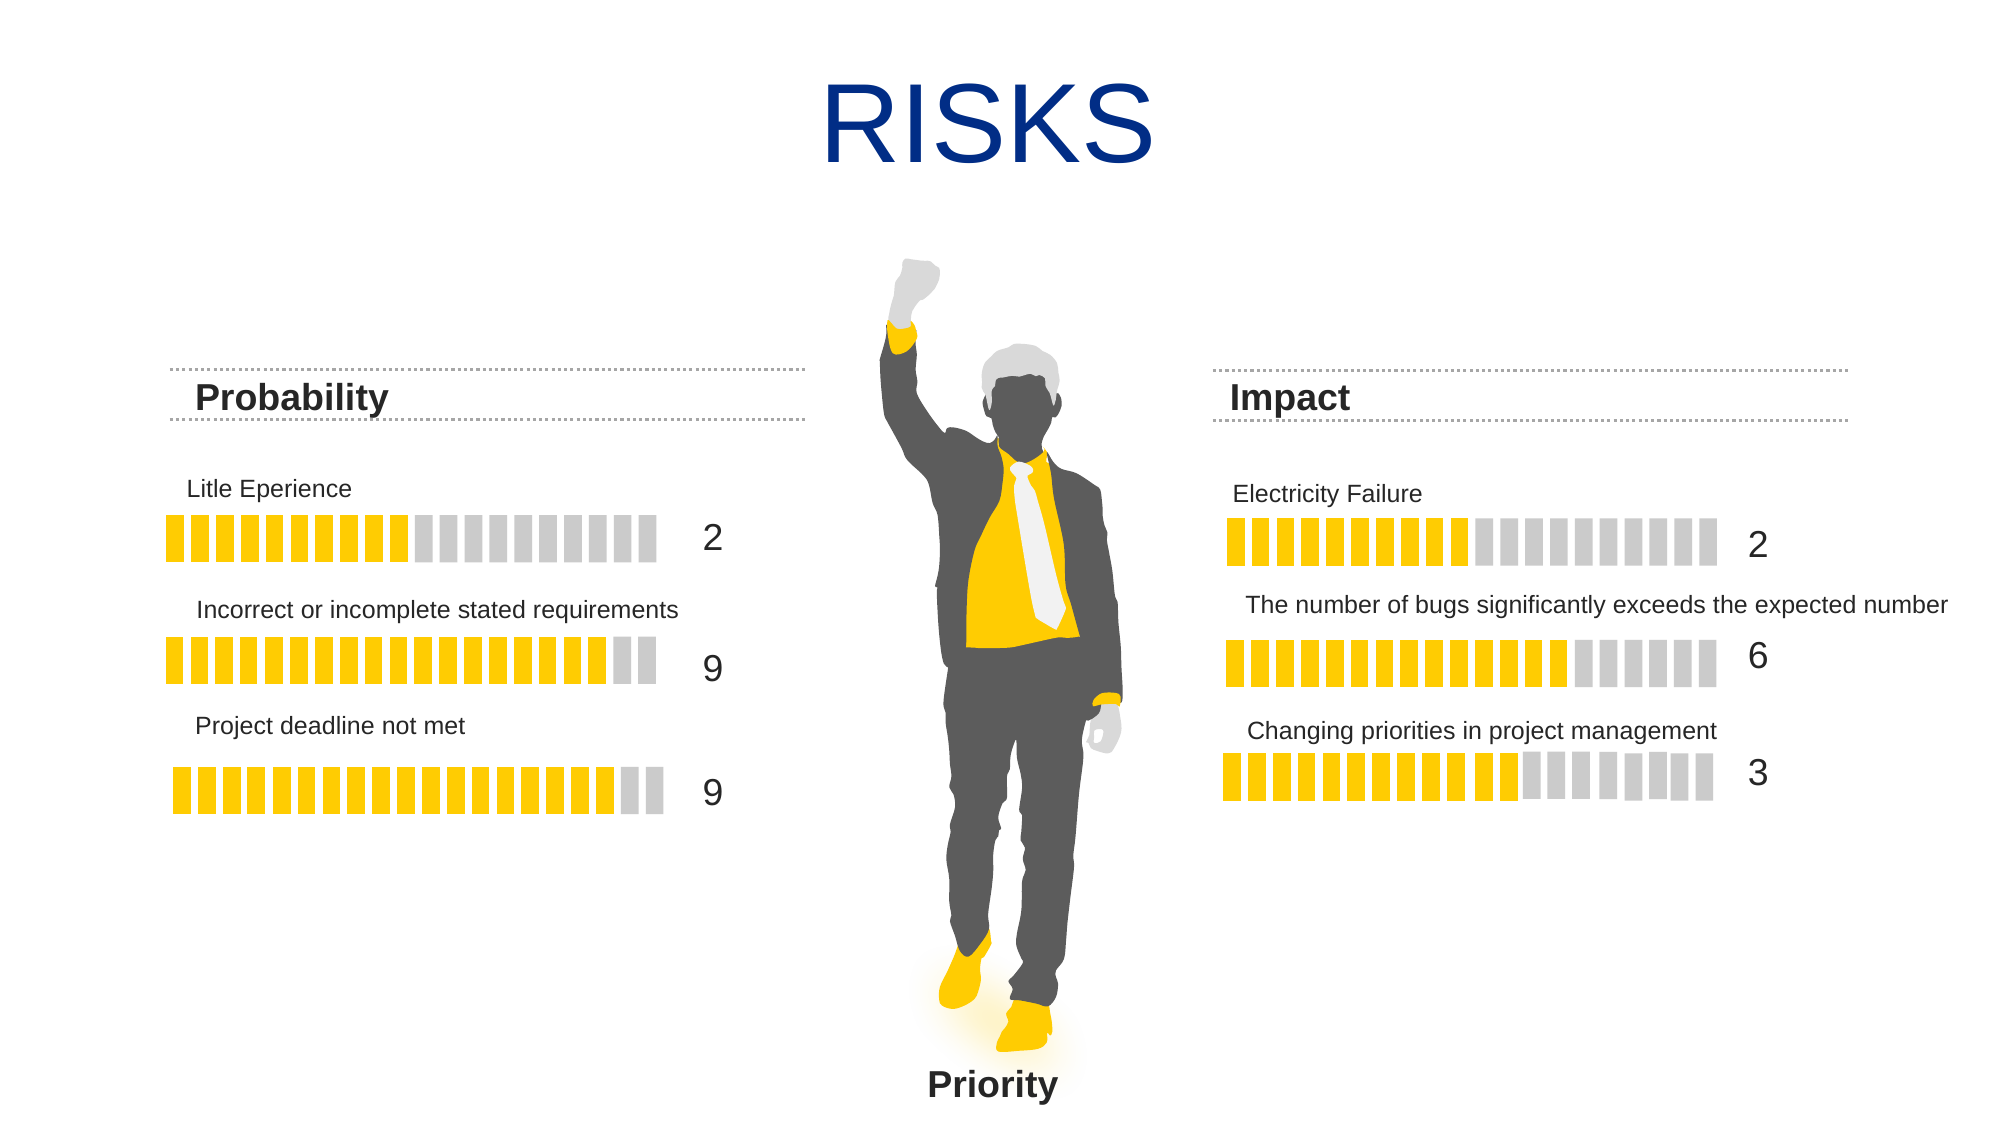

RISKS

Probability
Impact
Litle Eperience
Electricity Failure
2
2

The number of bugs significantly exceeds the expected number
Incorrect or incomplete stated requirements
6
9

Project deadline not met
Changing priorities in project management
3

9

Priority